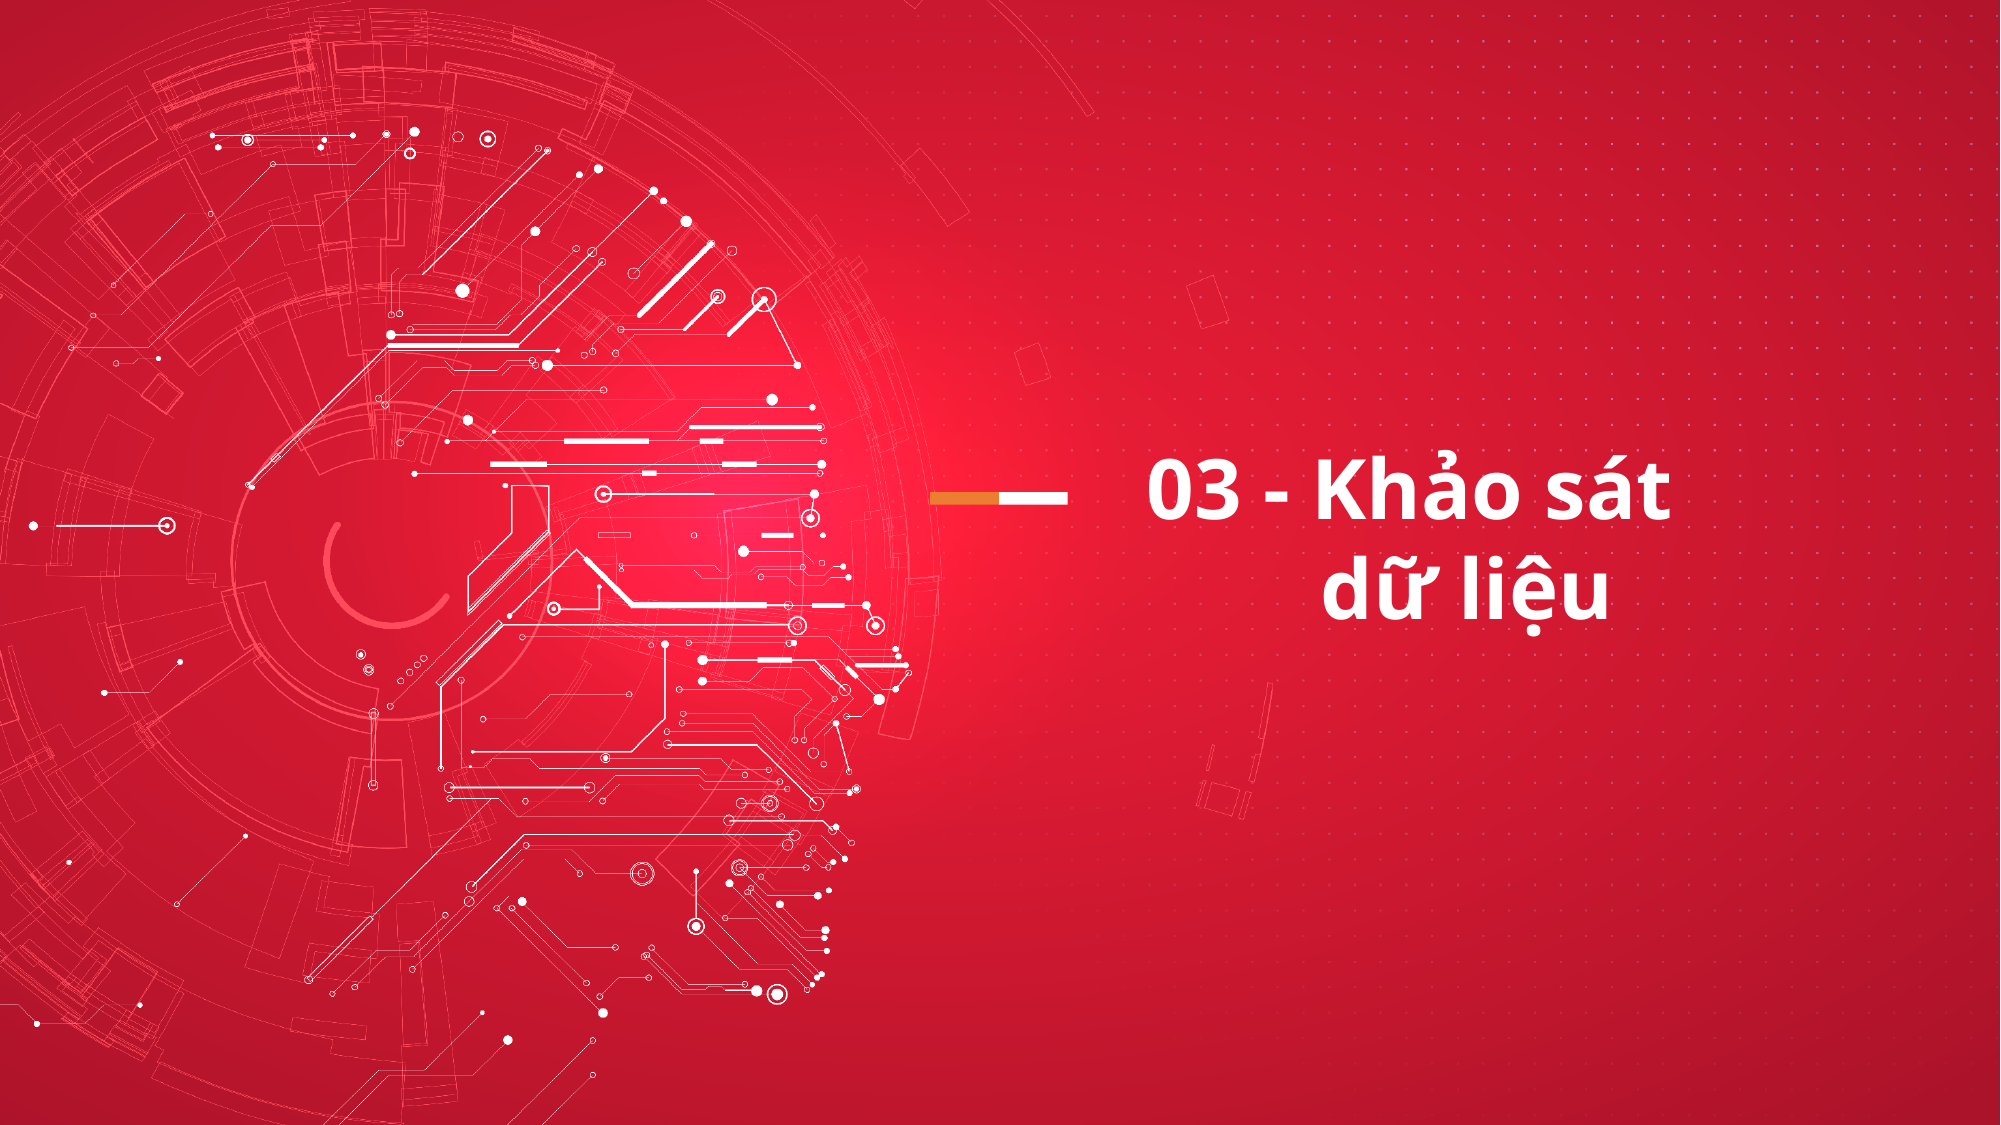

03 - Khảo sát
        dữ liệu